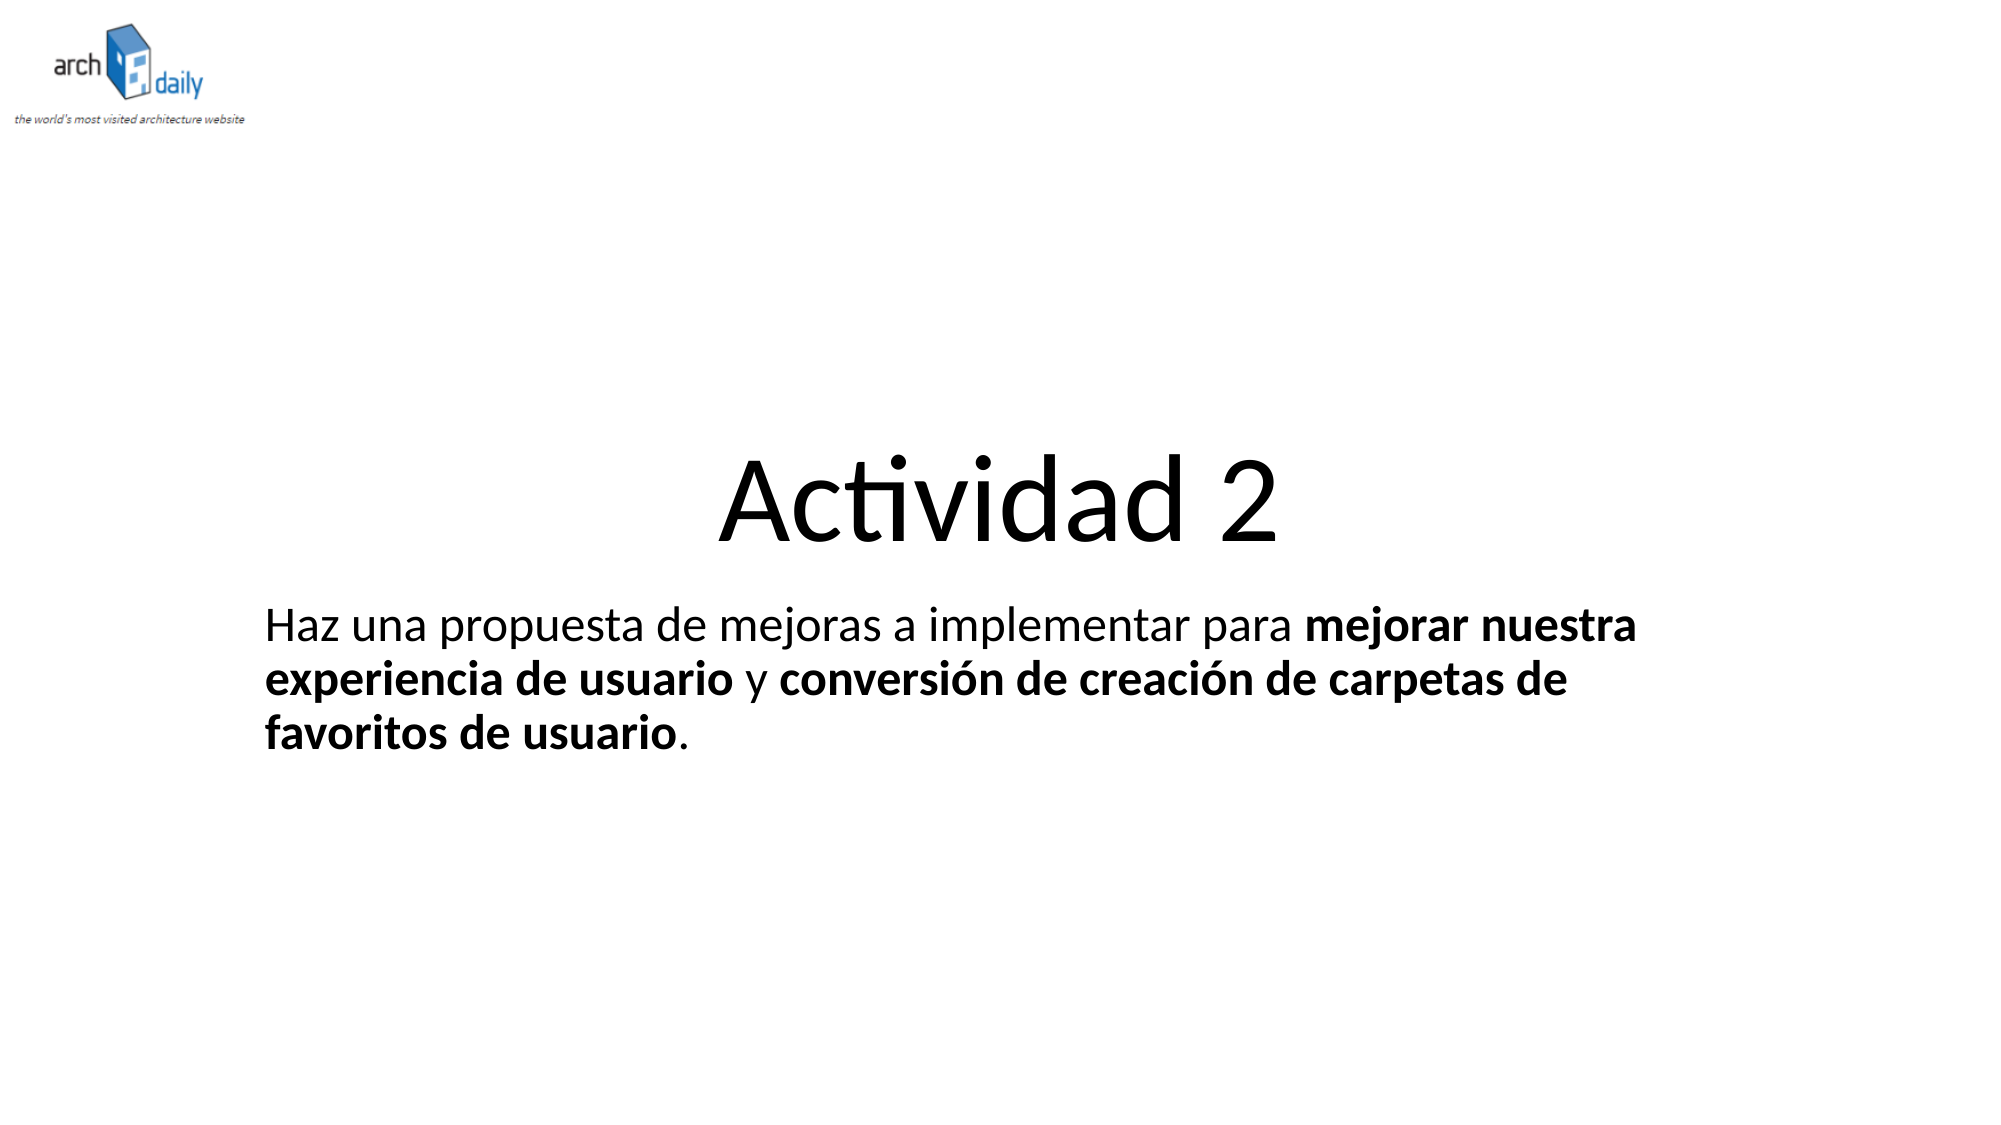

# Actividad 2
Haz una propuesta de mejoras a implementar para mejorar nuestra experiencia de usuario y conversión de creación de carpetas de favoritos de usuario.